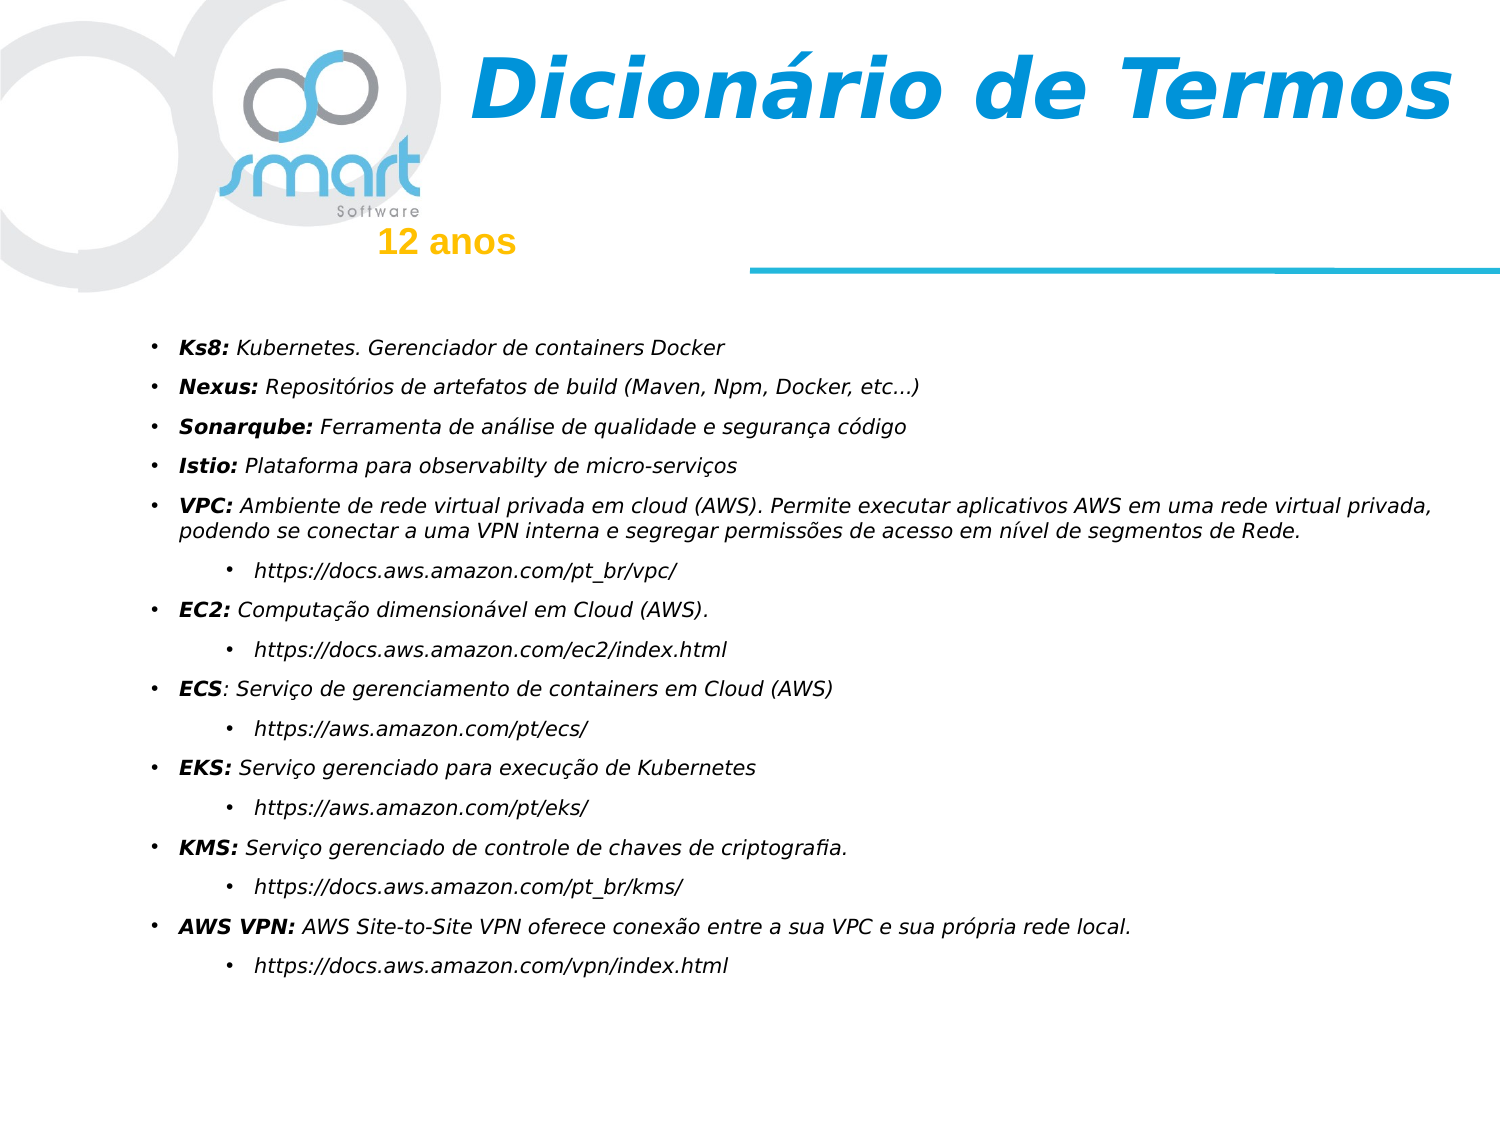

# Dicionário de Termos

Ks8: Kubernetes. Gerenciador de containers Docker
Nexus: Repositórios de artefatos de build (Maven, Npm, Docker, etc...)
Sonarqube: Ferramenta de análise de qualidade e segurança código
Istio: Plataforma para observabilty de micro-serviços
VPC: Ambiente de rede virtual privada em cloud (AWS). Permite executar aplicativos AWS em uma rede virtual privada, podendo se conectar a uma VPN interna e segregar permissões de acesso em nível de segmentos de Rede.
https://docs.aws.amazon.com/pt_br/vpc/
EC2: Computação dimensionável em Cloud (AWS).
https://docs.aws.amazon.com/ec2/index.html
ECS: Serviço de gerenciamento de containers em Cloud (AWS)
https://aws.amazon.com/pt/ecs/
EKS: Serviço gerenciado para execução de Kubernetes
https://aws.amazon.com/pt/eks/
KMS: Serviço gerenciado de controle de chaves de criptografia.
https://docs.aws.amazon.com/pt_br/kms/
AWS VPN: AWS Site-to-Site VPN oferece conexão entre a sua VPC e sua própria rede local.
https://docs.aws.amazon.com/vpn/index.html